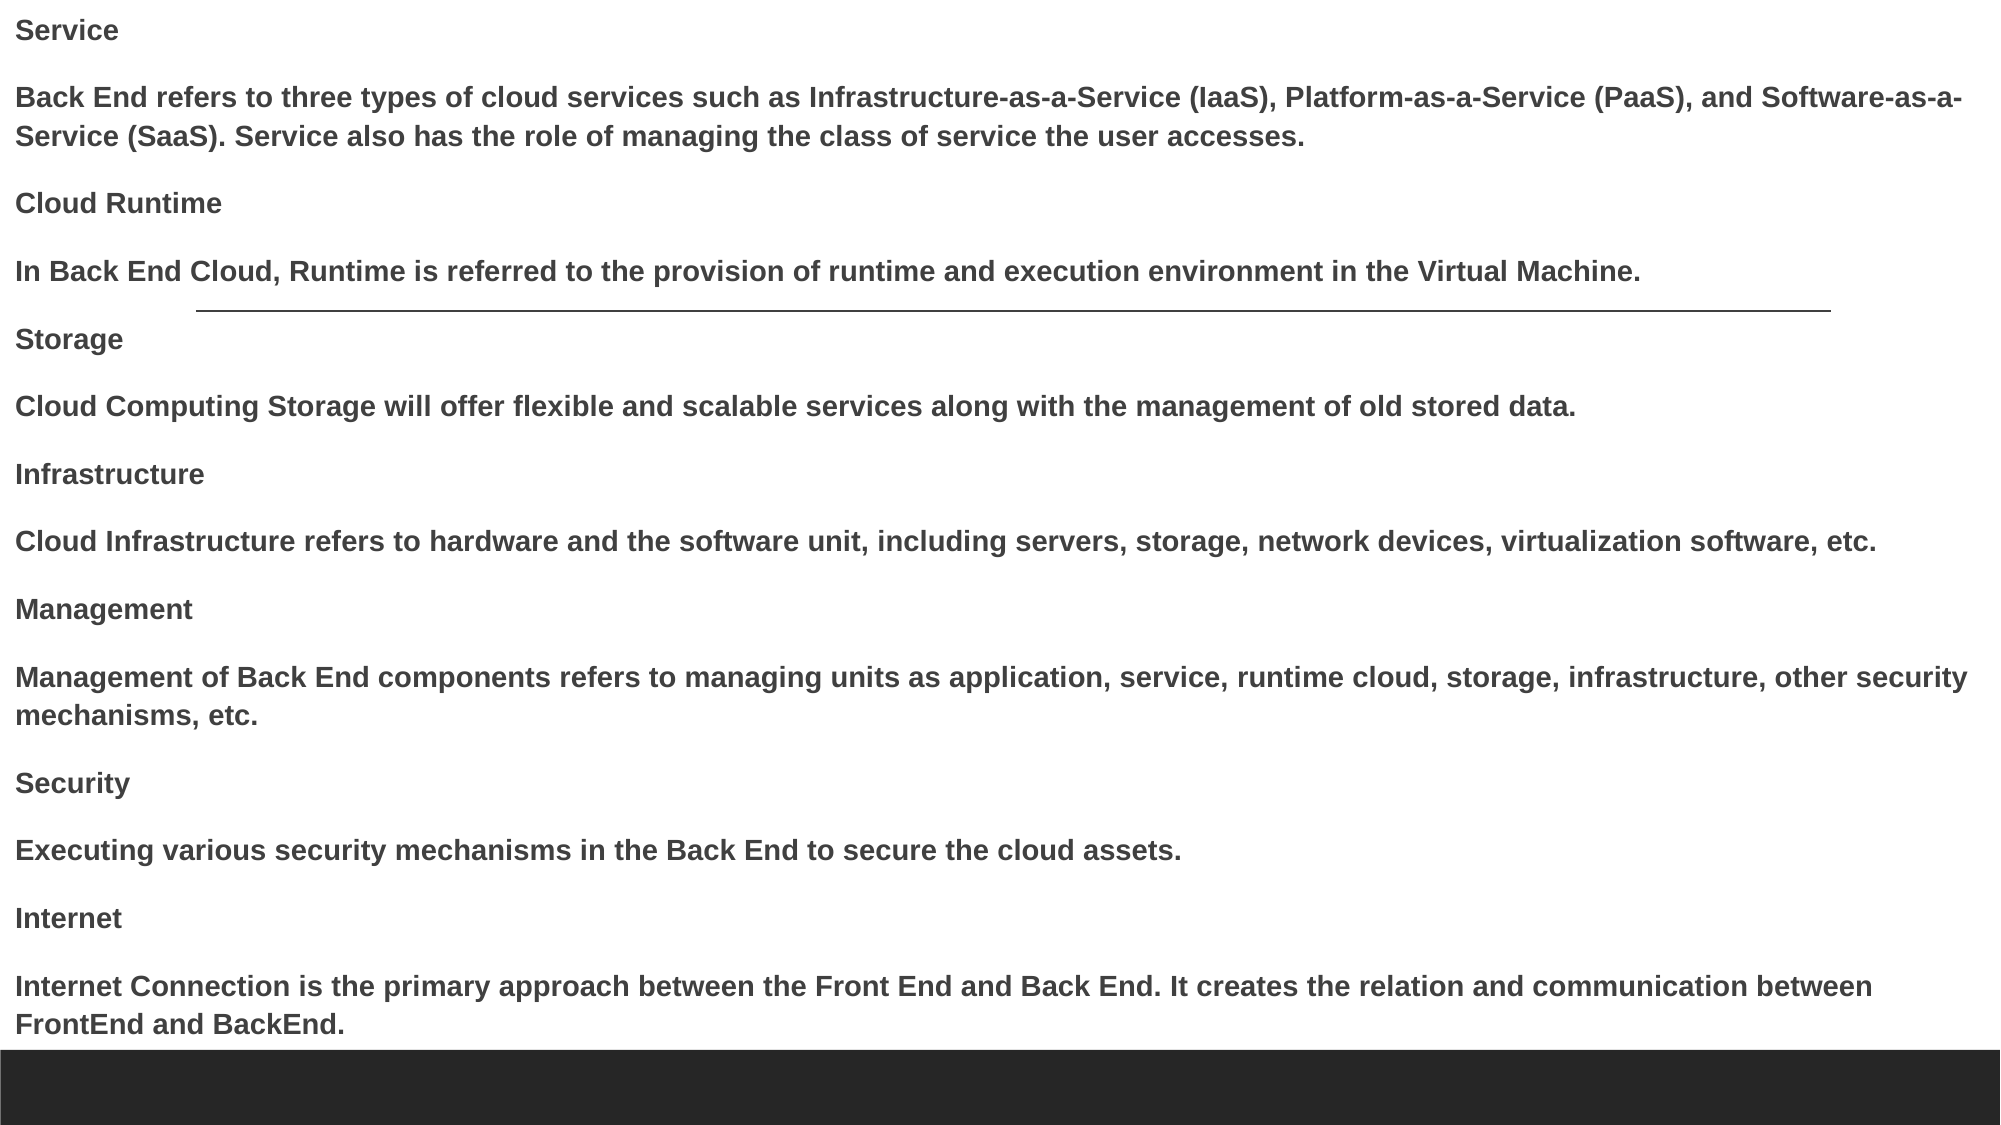

Service
Back End refers to three types of cloud services such as Infrastructure-as-a-Service (IaaS), Platform-as-a-Service (PaaS), and Software-as-a-Service (SaaS). Service also has the role of managing the class of service the user accesses.
Cloud Runtime
In Back End Cloud, Runtime is referred to the provision of runtime and execution environment in the Virtual Machine.
Storage
Cloud Computing Storage will offer flexible and scalable services along with the management of old stored data.
Infrastructure
Cloud Infrastructure refers to hardware and the software unit, including servers, storage, network devices, virtualization software, etc.
Management
Management of Back End components refers to managing units as application, service, runtime cloud, storage, infrastructure, other security mechanisms, etc.
Security
Executing various security mechanisms in the Back End to secure the cloud assets.
Internet
Internet Connection is the primary approach between the Front End and Back End. It creates the relation and communication between FrontEnd and BackEnd.